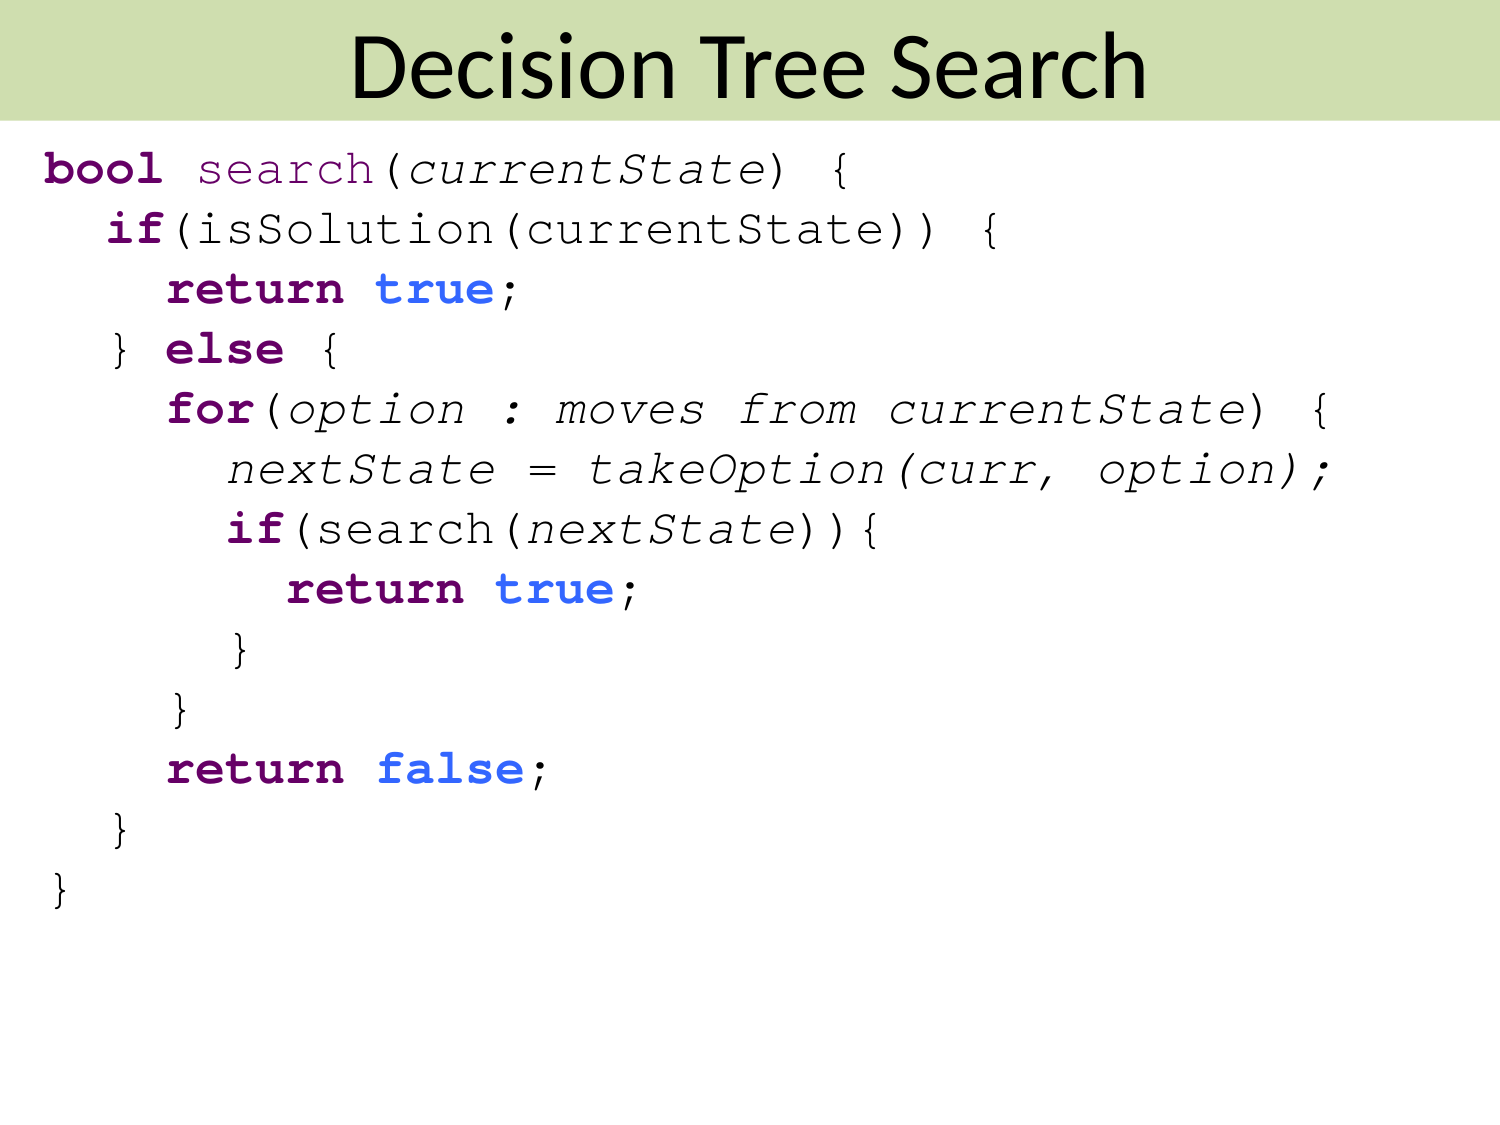

Decision Tree Search
bool search(currentState) {
  if(isSolution(currentState)) {
    return true;
  } else {
    for(option : moves from currentState) {
      nextState = takeOption(curr, option);
      if(search(nextState)){
        return true;
      }
    }
    return false;
  }
}